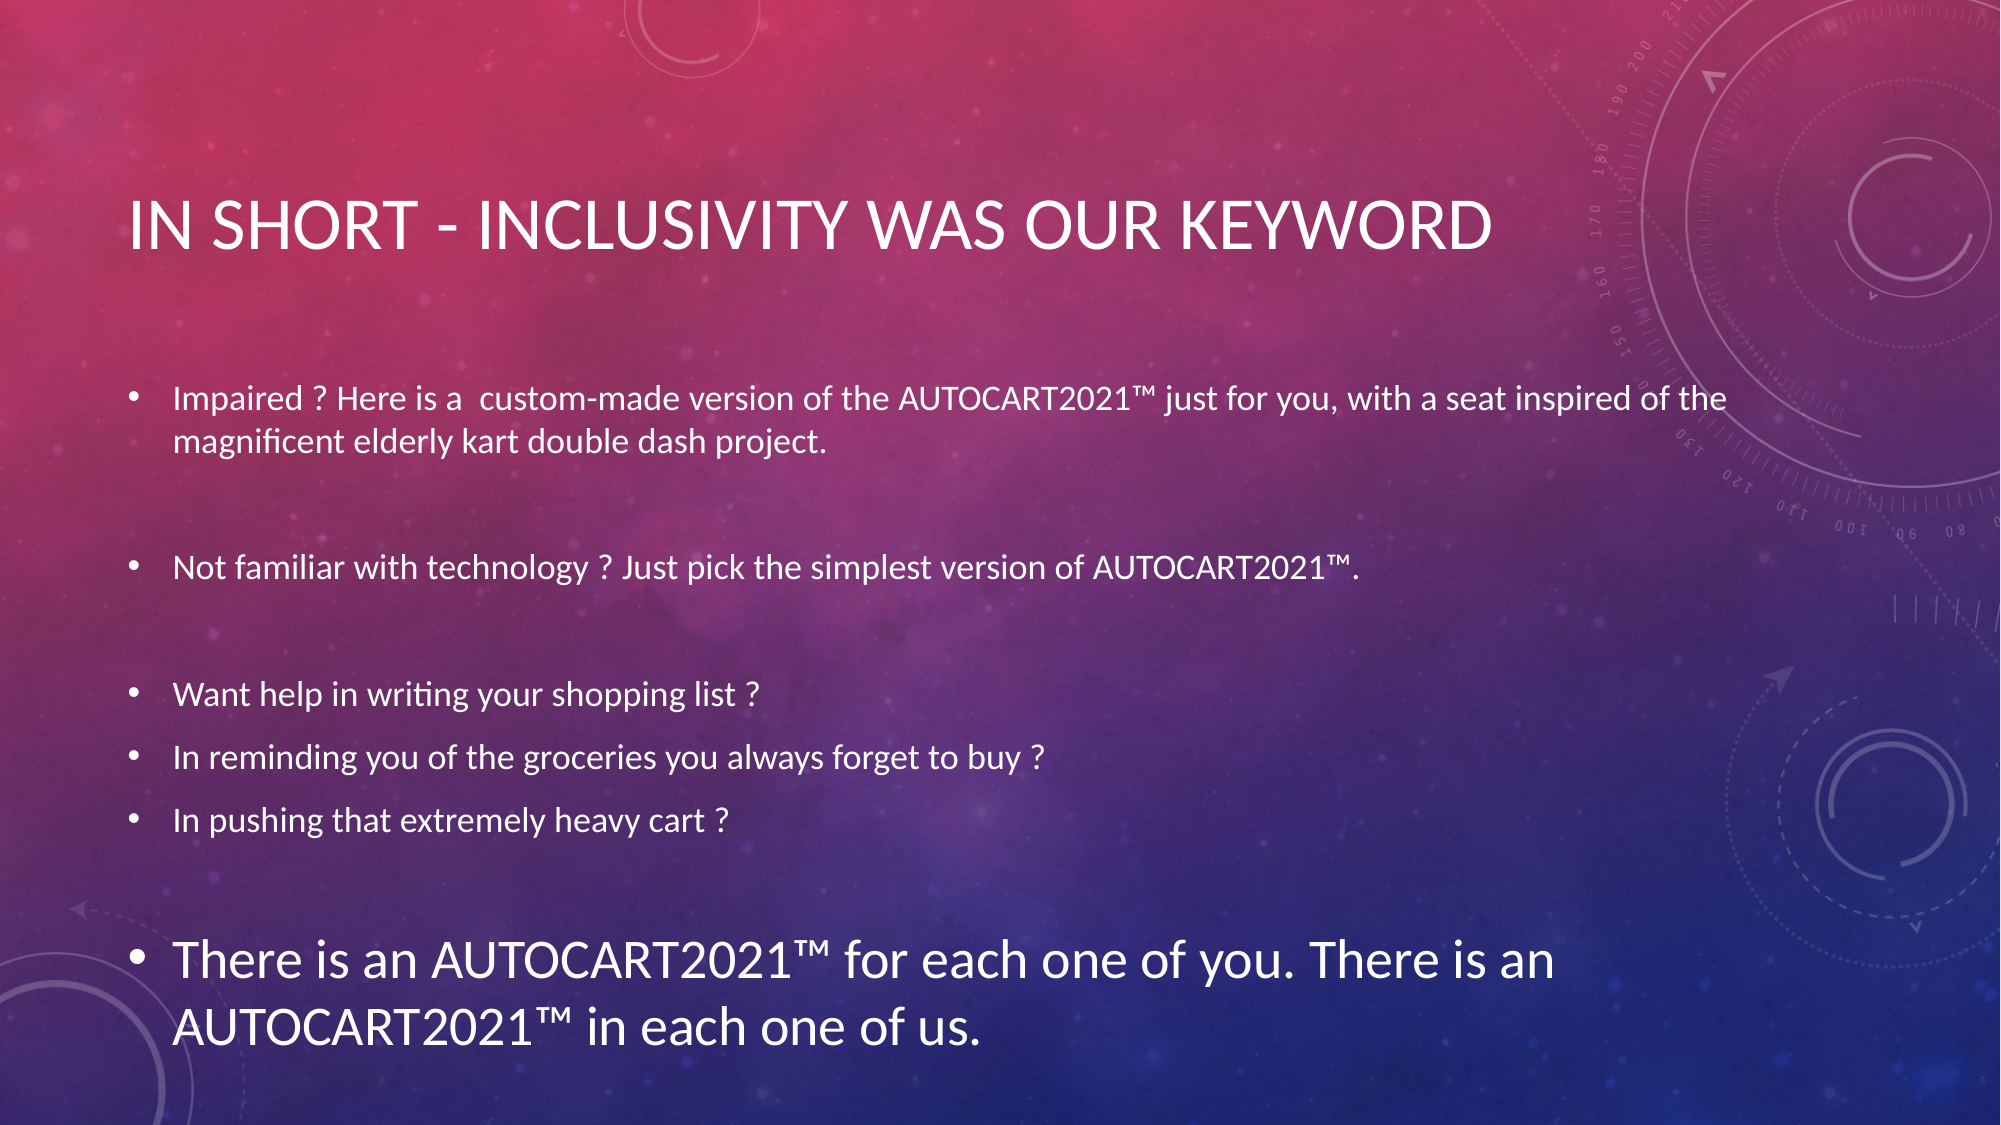

# In short - Inclusivity was our keyword

Impaired ? Here is a  custom-made version of the AUTOCART2021™ just for you, with a seat inspired of the magnificent elderly kart double dash project.

Not familiar with technology ? Just pick the simplest version of AUTOCART2021™.

Want help in writing your shopping list ?
In reminding you of the groceries you always forget to buy ?
In pushing that extremely heavy cart ?

There is an AUTOCART2021™ for each one of you. There is an AUTOCART2021™ in each one of us.